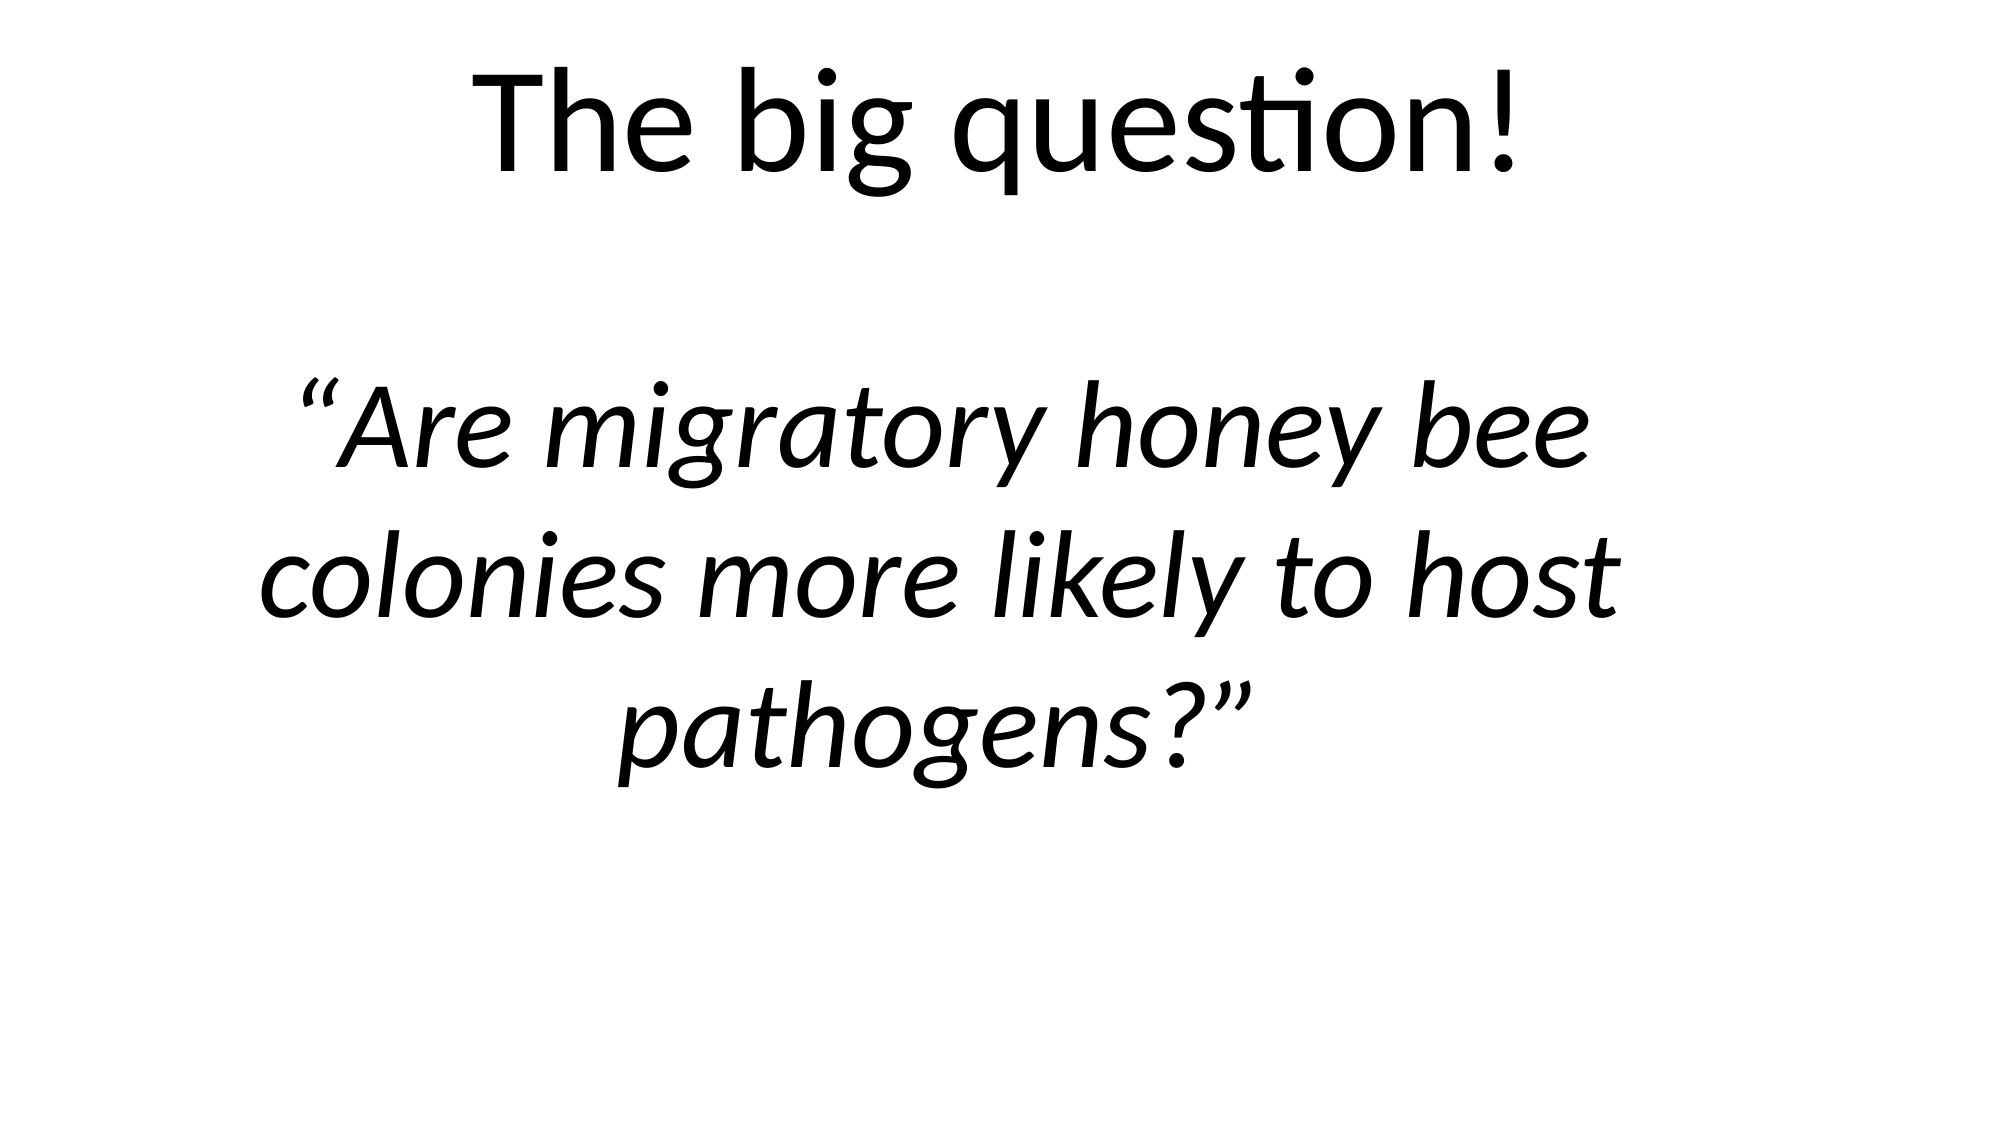

# The big question!
“Are migratory honey bee colonies more likely to host pathogens?”